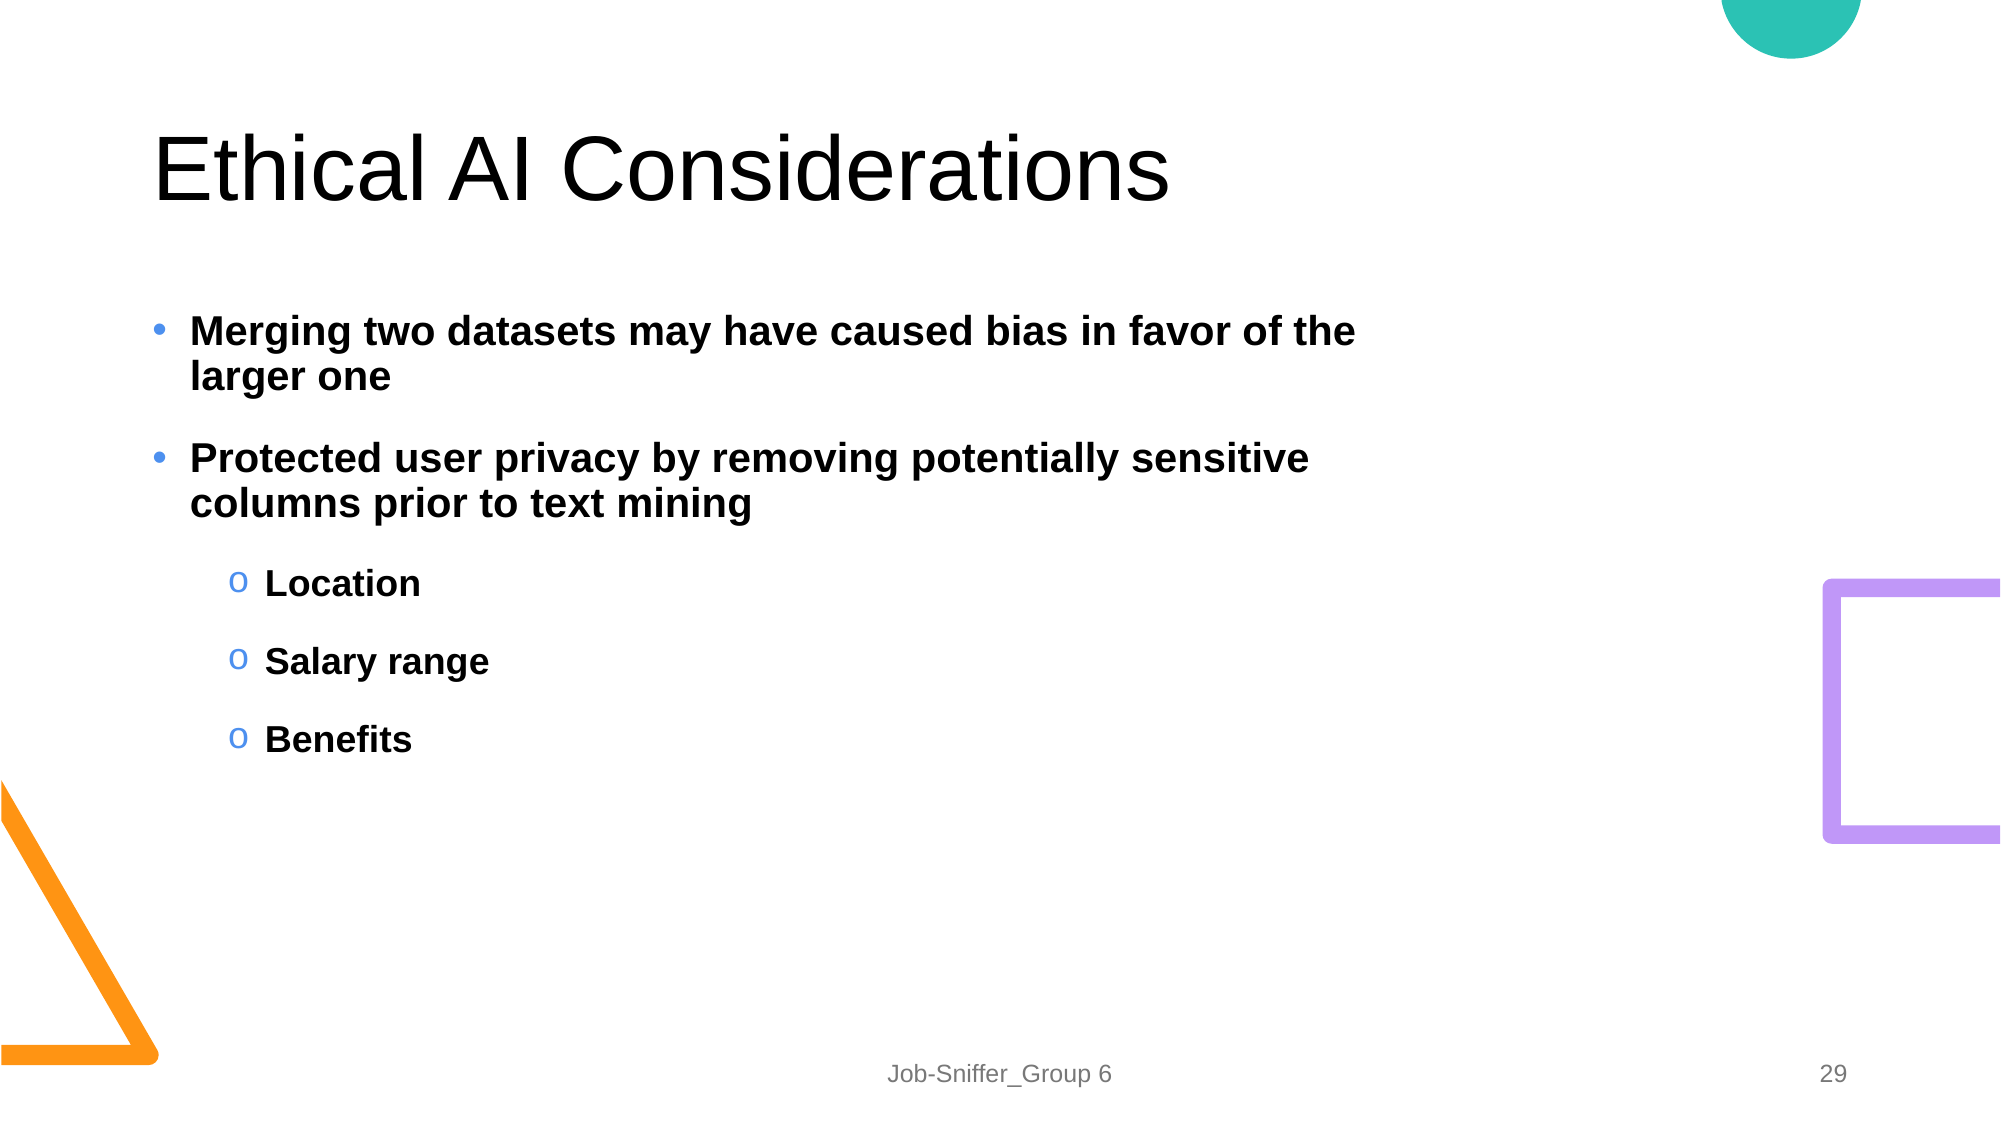

# Ethical AI Considerations
Merging two datasets may have caused bias in favor of the larger one
Protected user privacy by removing potentially sensitive columns prior to text mining
Location
Salary range
Benefits

Job-Sniffer_Group 6
29